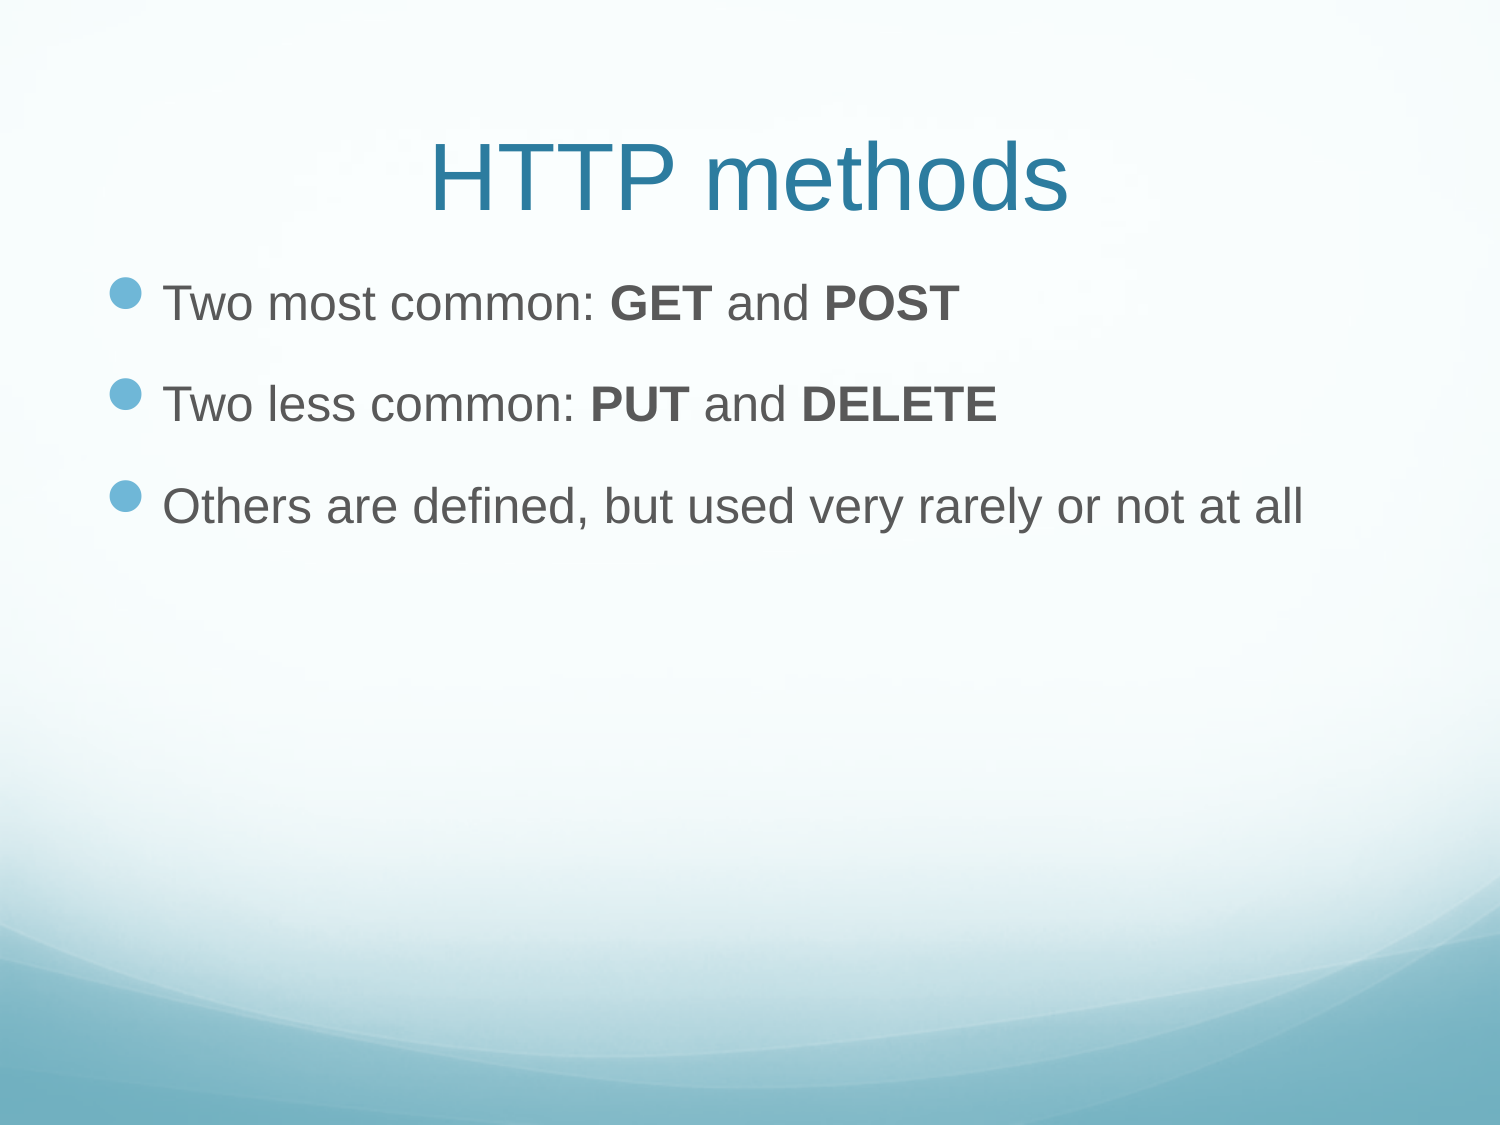

# HTTP methods
Two most common: GET and POST
Two less common: PUT and DELETE
Others are defined, but used very rarely or not at all